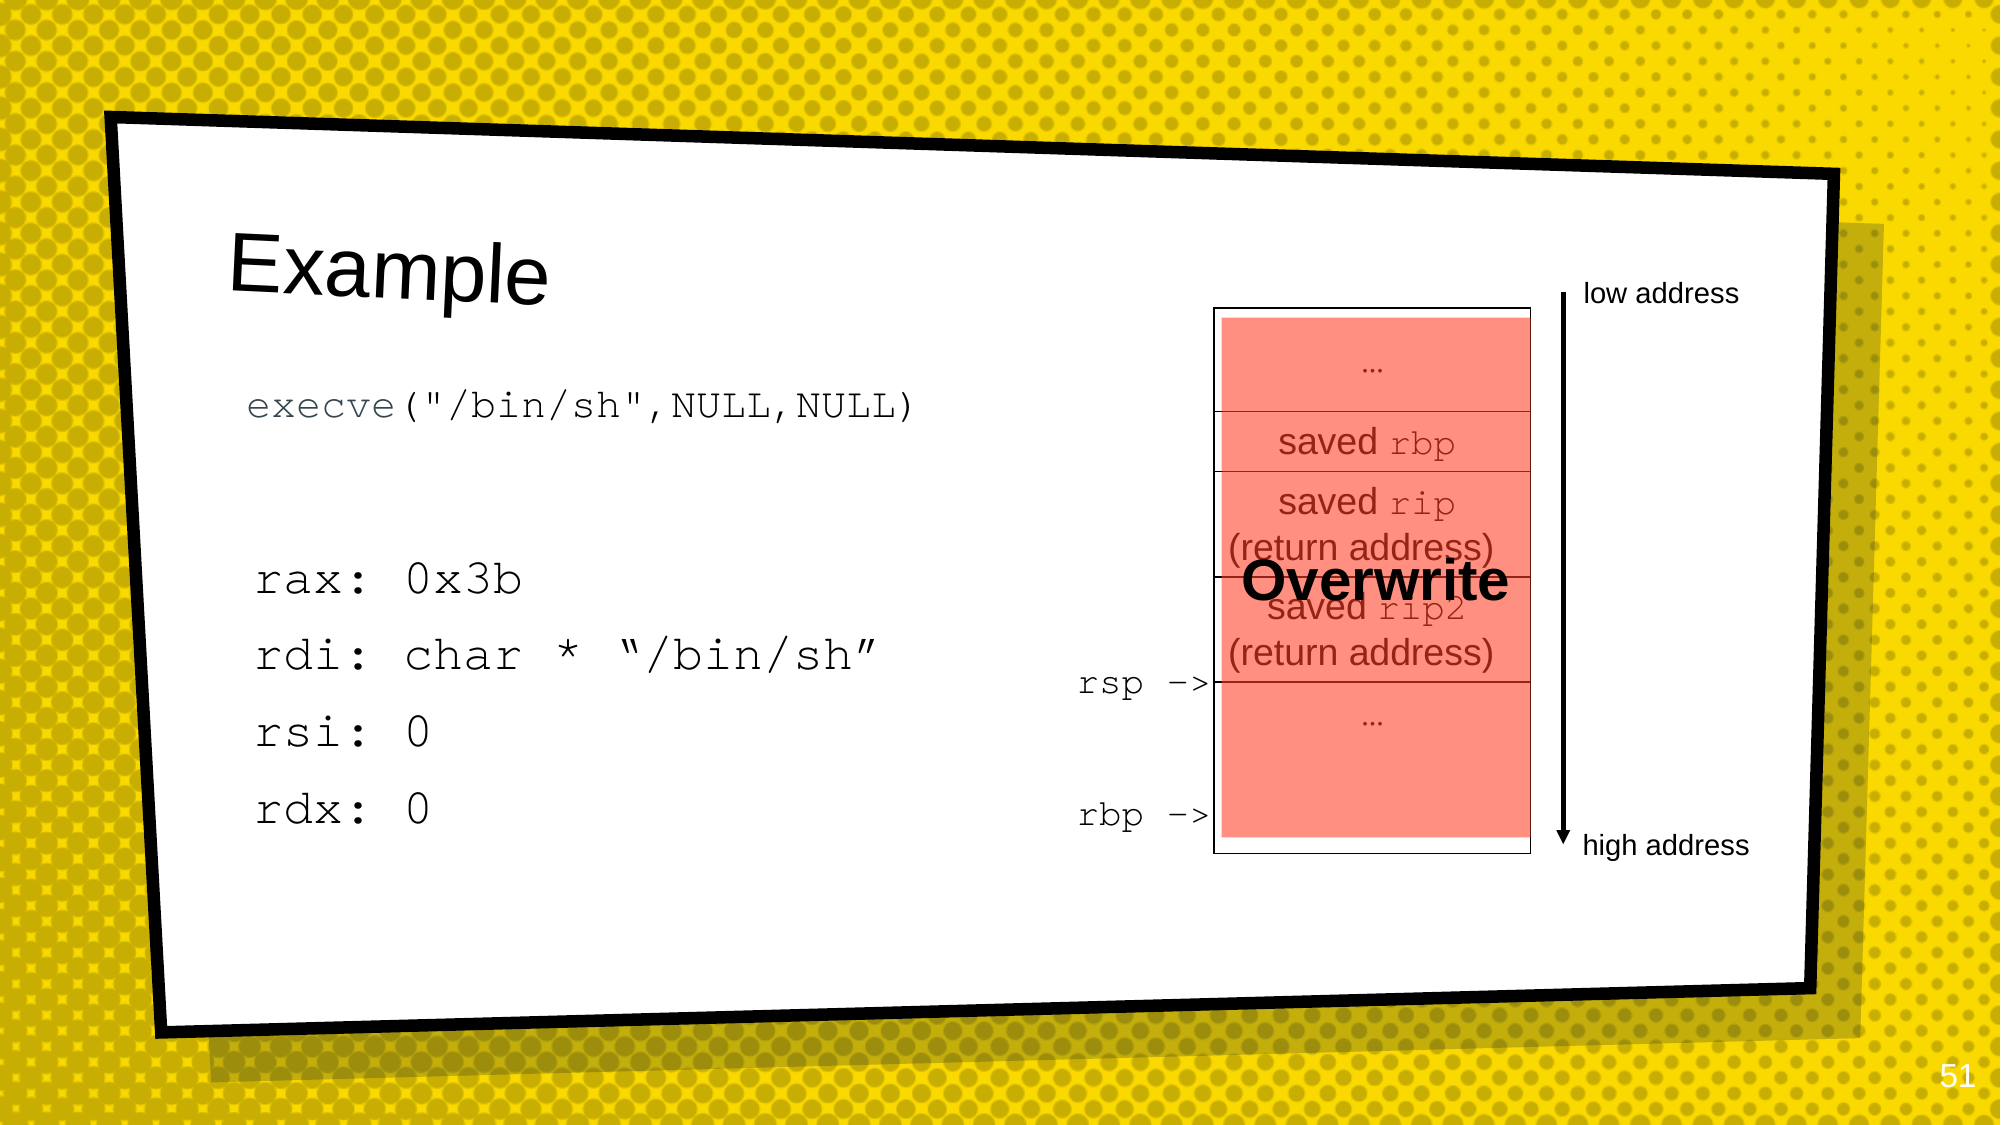

# Example
low address
| … |
| --- |
| saved rbp |
| saved rip (return address) |
| saved rip2 (return address) |
| … |
Overwrite
execve("/bin/sh",NULL,NULL)
rax: 0x3b
rdi: char * “/bin/sh”
rsi: 0
rdx: 0
rsp ->
rbp ->
high address
51